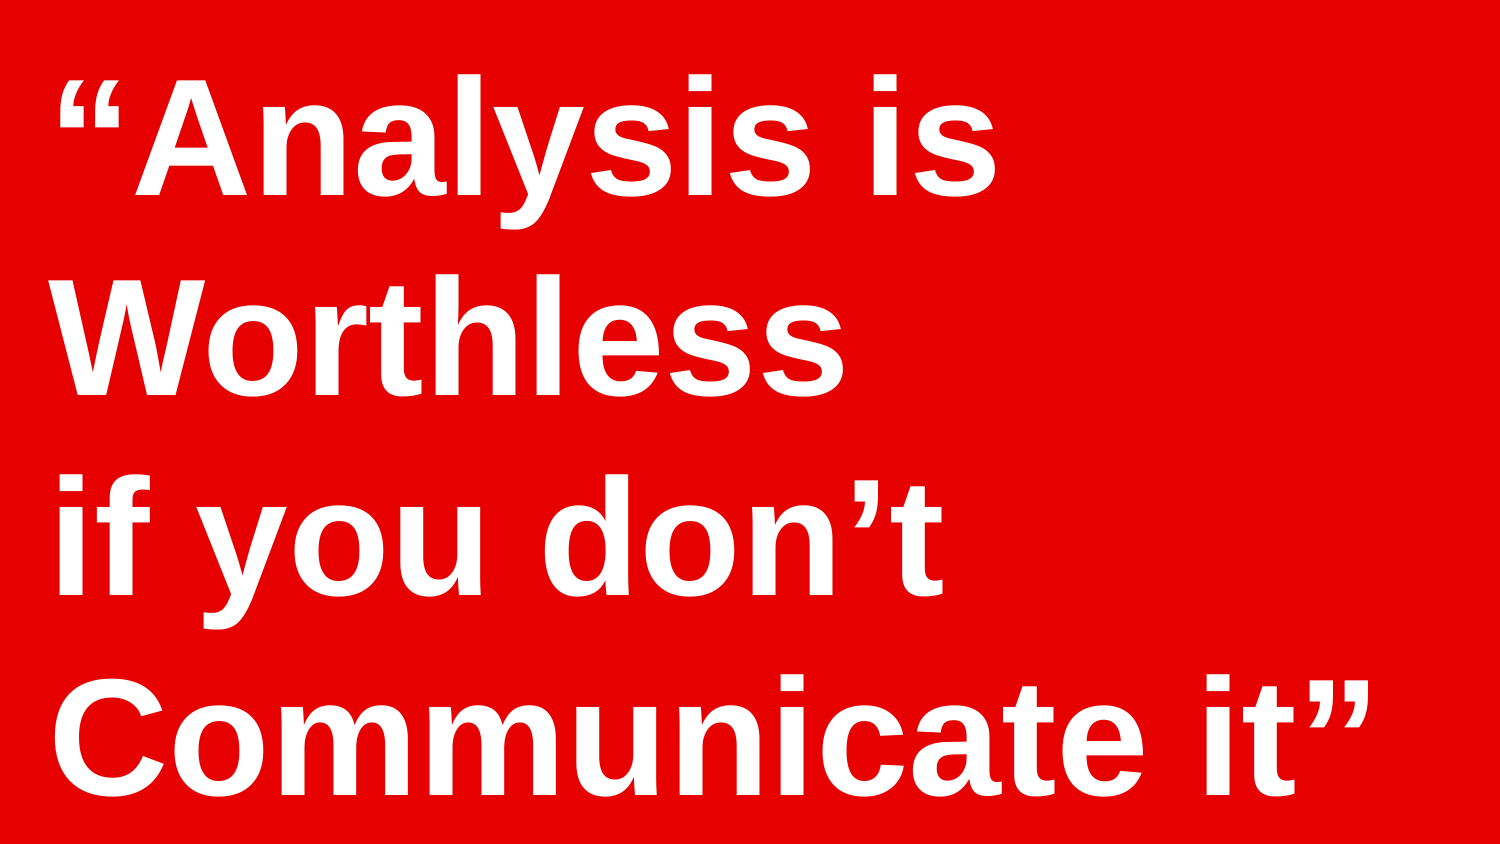

“Analysis is Worthless
if you don’t
Communicate it”
Divider slide heading 32pt
Vodafone Bold